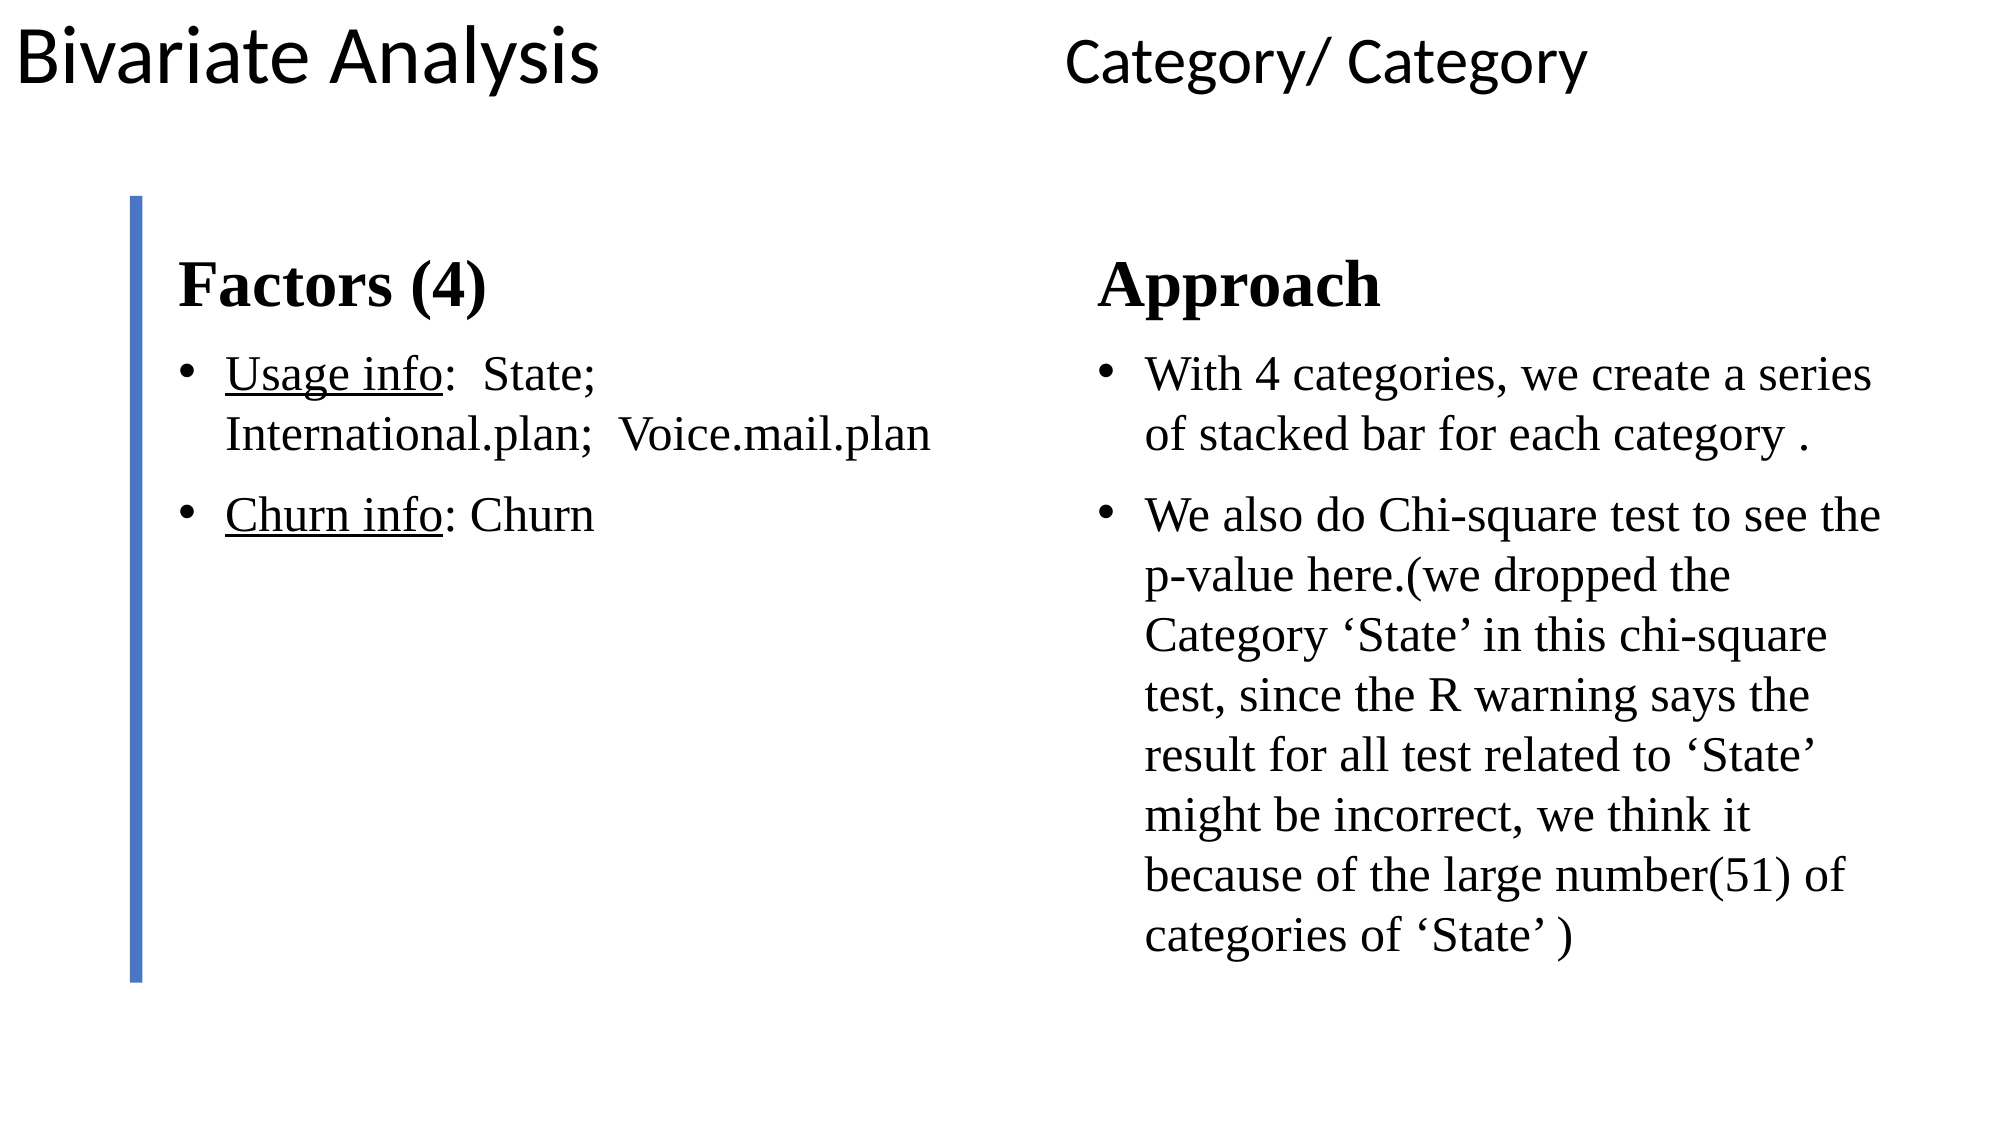

Bivariate Analysis				Category/ Category

Factors (4)
Usage info:  State;  International.plan;  Voice.mail.plan
Churn info: Churn

Approach
With 4 categories, we create a series of stacked bar for each category .
We also do Chi-square test to see the p-value here.(we dropped the Category ‘State’ in this chi-square test, since the R warning says the result for all test related to ‘State’ might be incorrect, we think it because of the large number(51) of categories of ‘State’ )